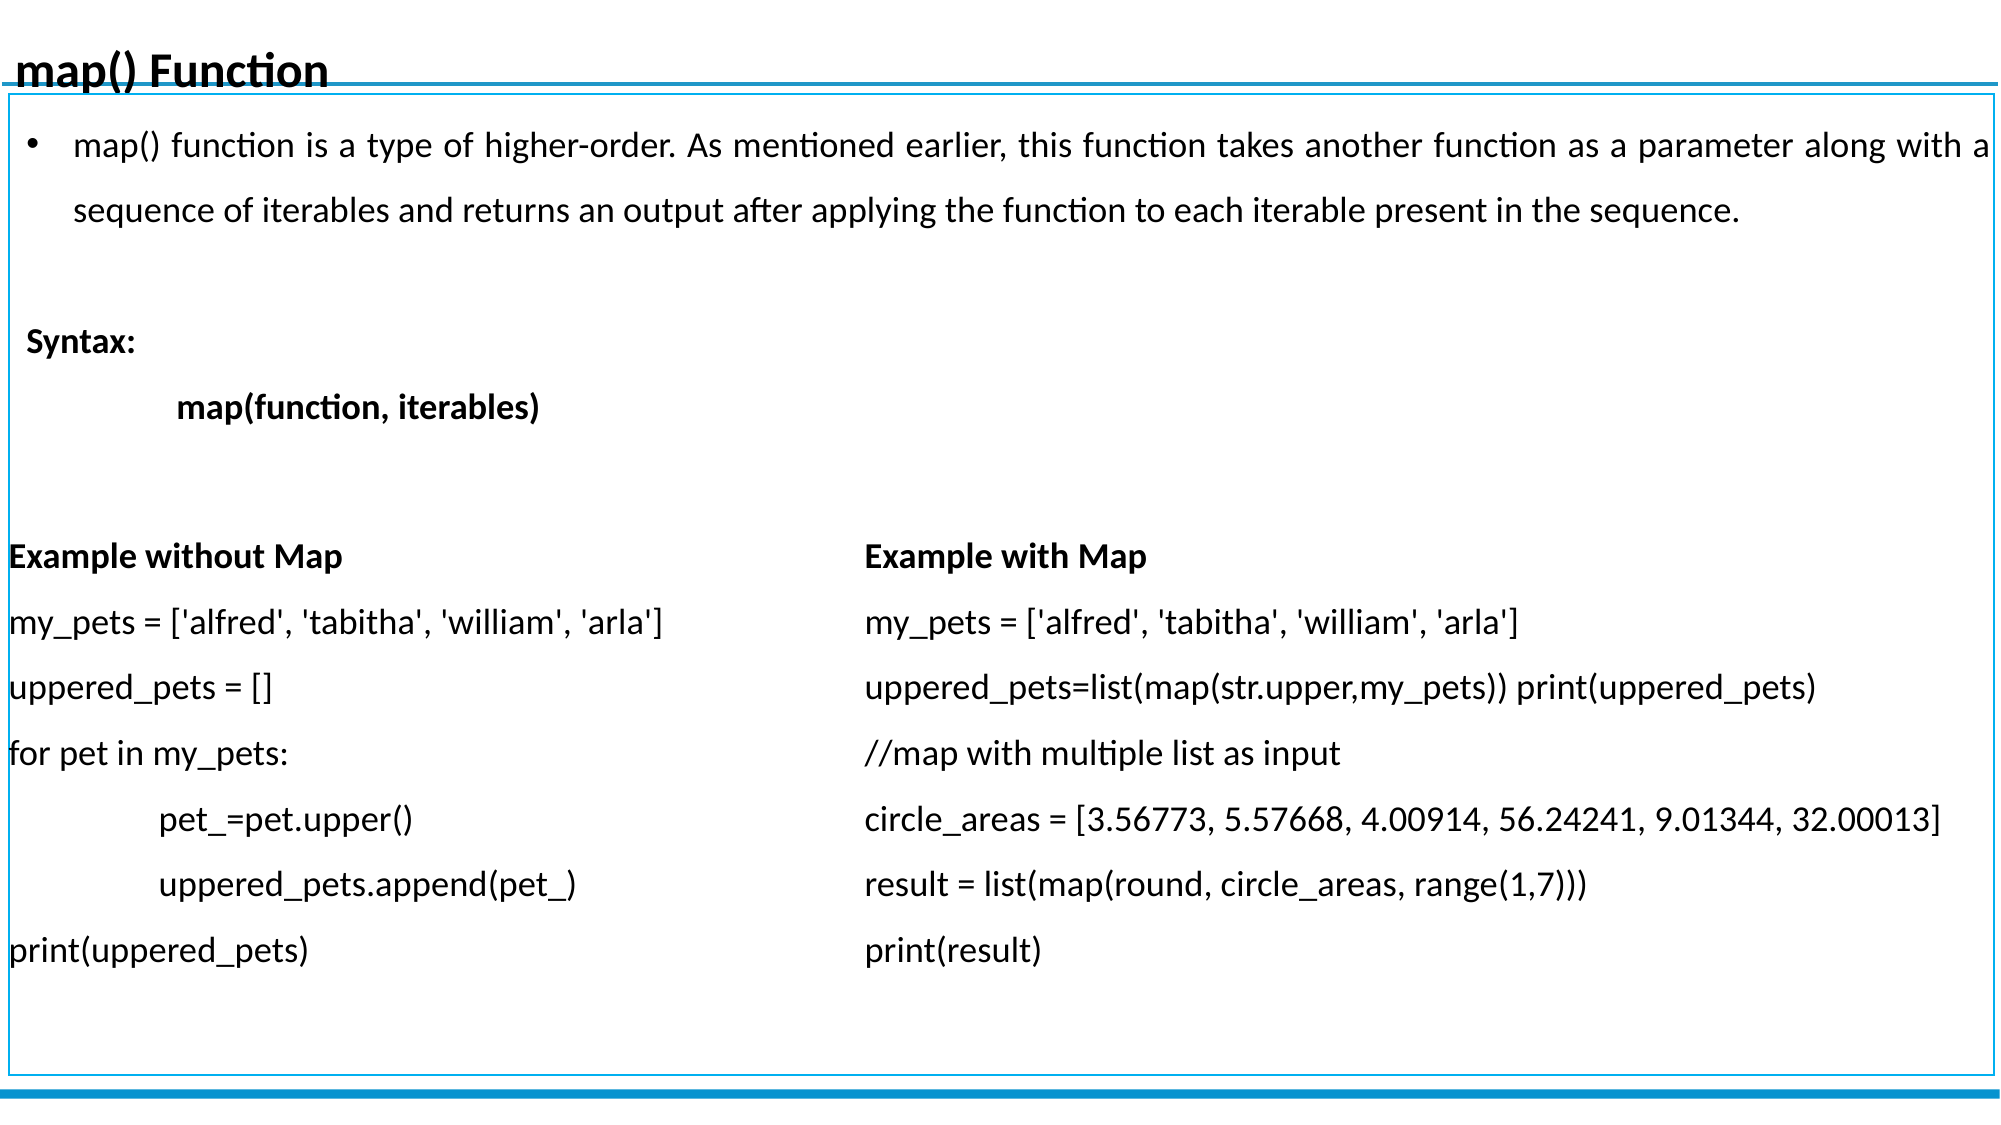

map() Function

map() function is a type of higher-order. As mentioned earlier, this function takes another function as a parameter along with a sequence of iterables and returns an output after applying the function to each iterable present in the sequence.

Syntax:
	map(function, iterables)
Example without Map
my_pets = ['alfred', 'tabitha', 'william', 'arla']
uppered_pets = []
for pet in my_pets:
	pet_=pet.upper()
	uppered_pets.append(pet_)
print(uppered_pets)
Example with Map
my_pets = ['alfred', 'tabitha', 'william', 'arla']
uppered_pets=list(map(str.upper,my_pets)) print(uppered_pets)
//map with multiple list as input
circle_areas = [3.56773, 5.57668, 4.00914, 56.24241, 9.01344, 32.00013]
result = list(map(round, circle_areas, range(1,7)))
print(result)